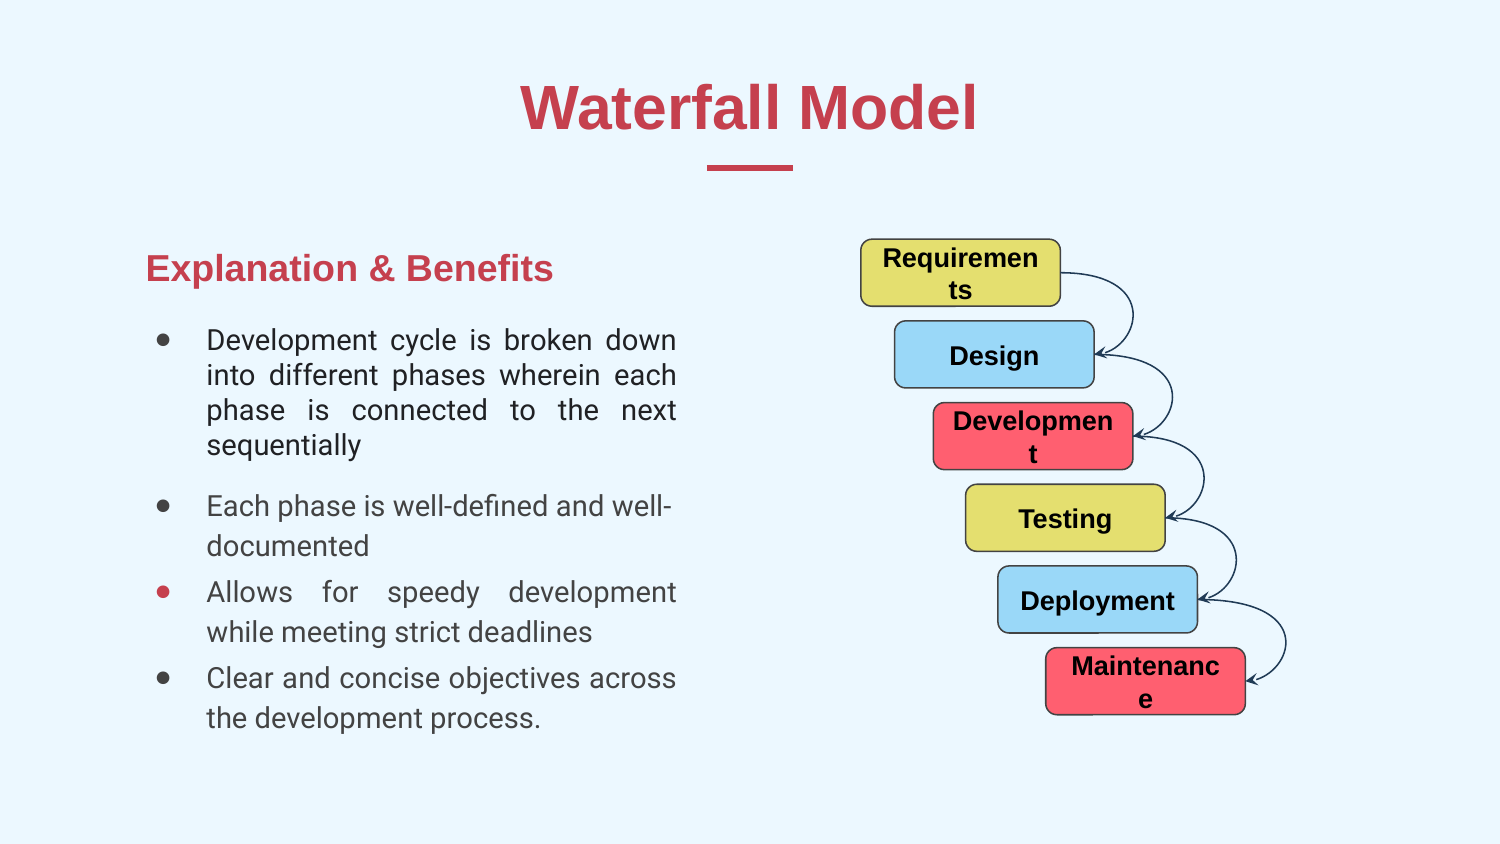

# Waterfall Model
Explanation & Benefits
Requirements
Development cycle is broken down into different phases wherein each phase is connected to the next sequentially
Each phase is well-defined and well-documented
Allows for speedy development while meeting strict deadlines
Clear and concise objectives across the development process.

Design
Development
Testing
Deployment
Maintenance